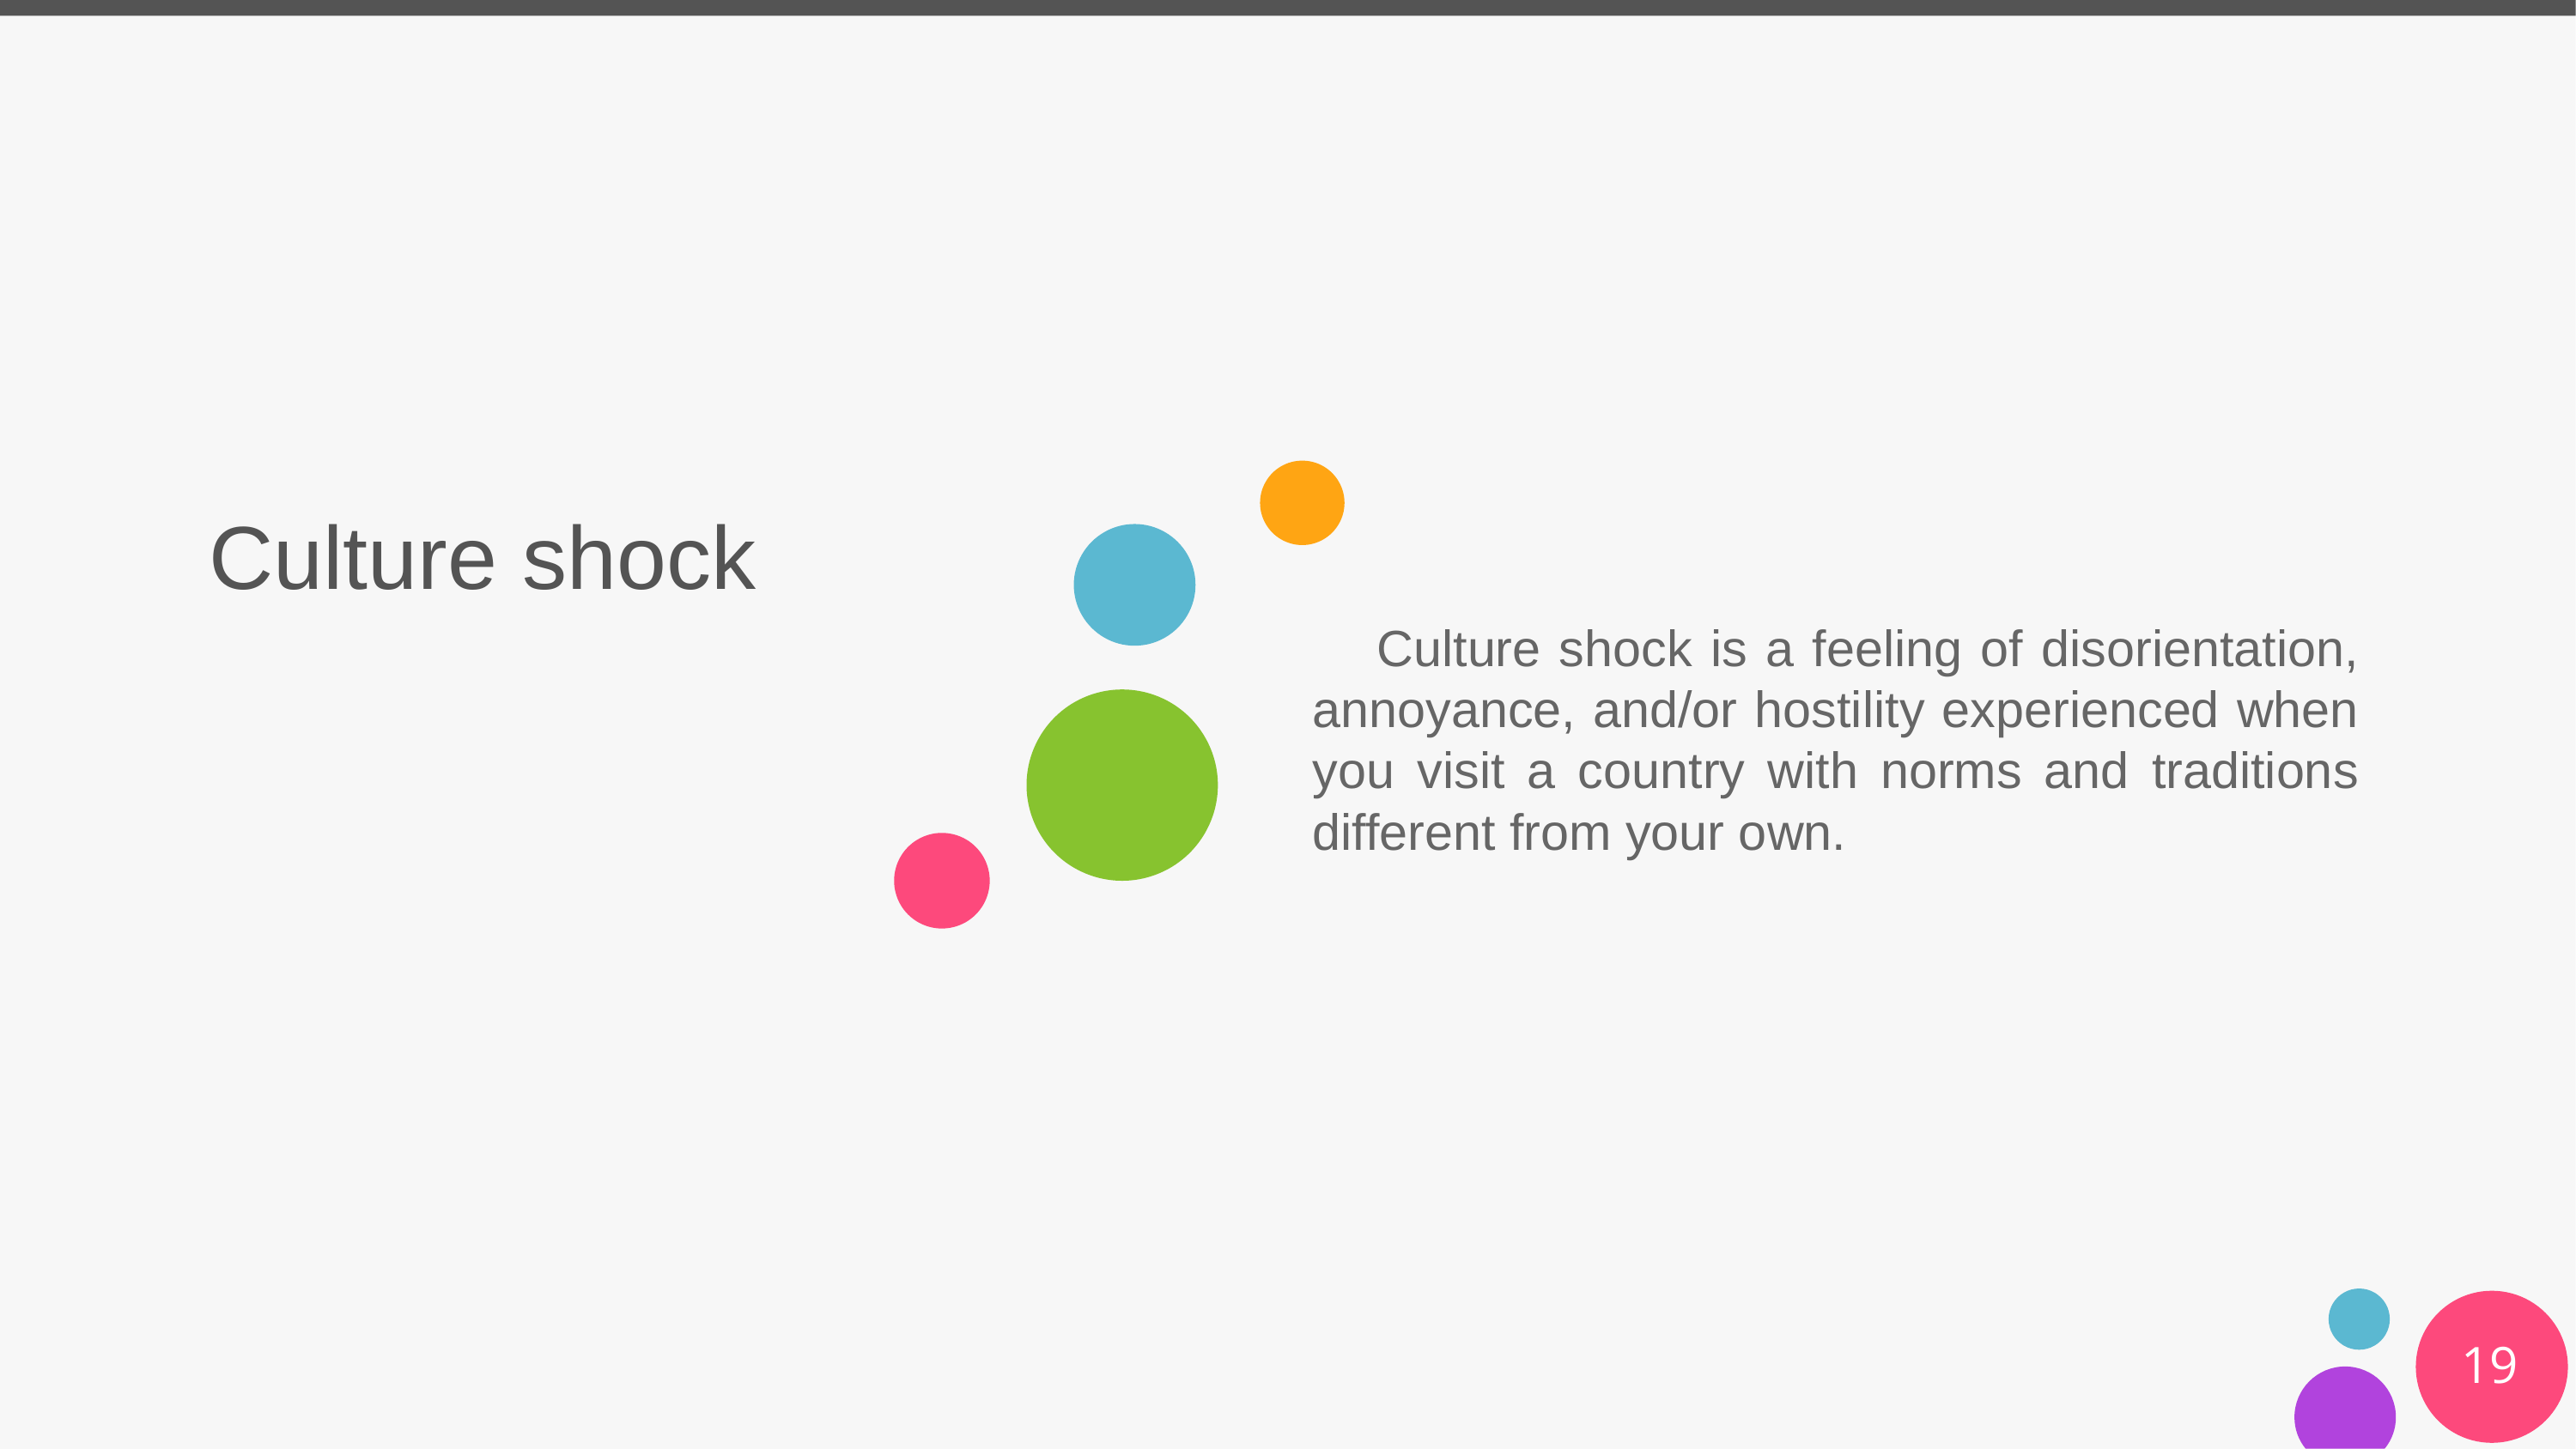

# Culture shock
Culture shock is a feeling of disorientation, annoyance, and/or hostility experienced when you visit a country with norms and traditions different from your own.
19